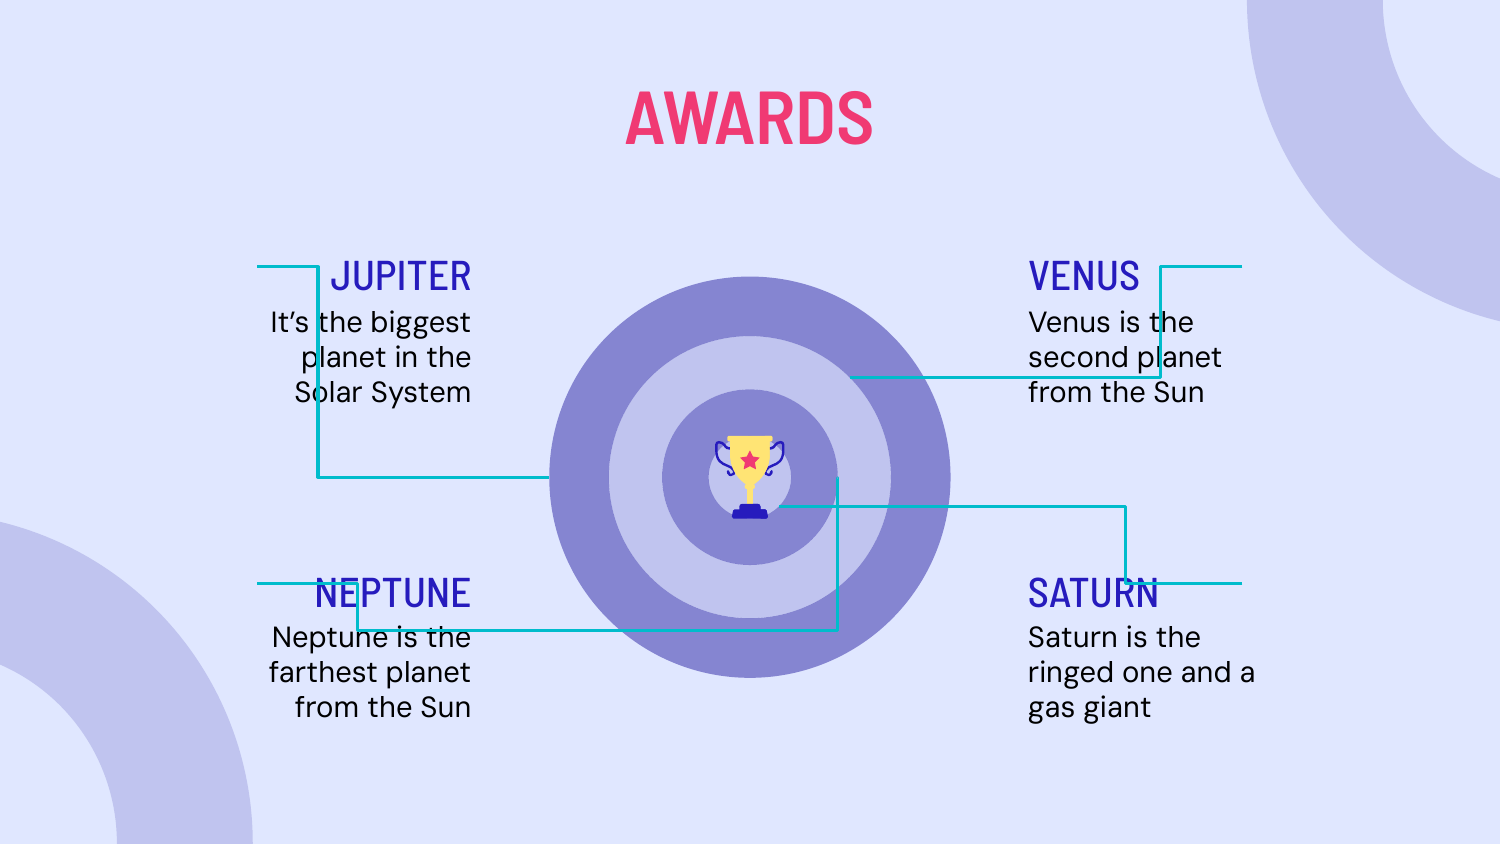

AWARDS
# JUPITER
VENUS

It’s the biggest planet in the Solar System
Venus is the second planet from the Sun

NEPTUNE
SATURN
Neptune is the farthest planet from the Sun
Saturn is the ringed one and a gas giant